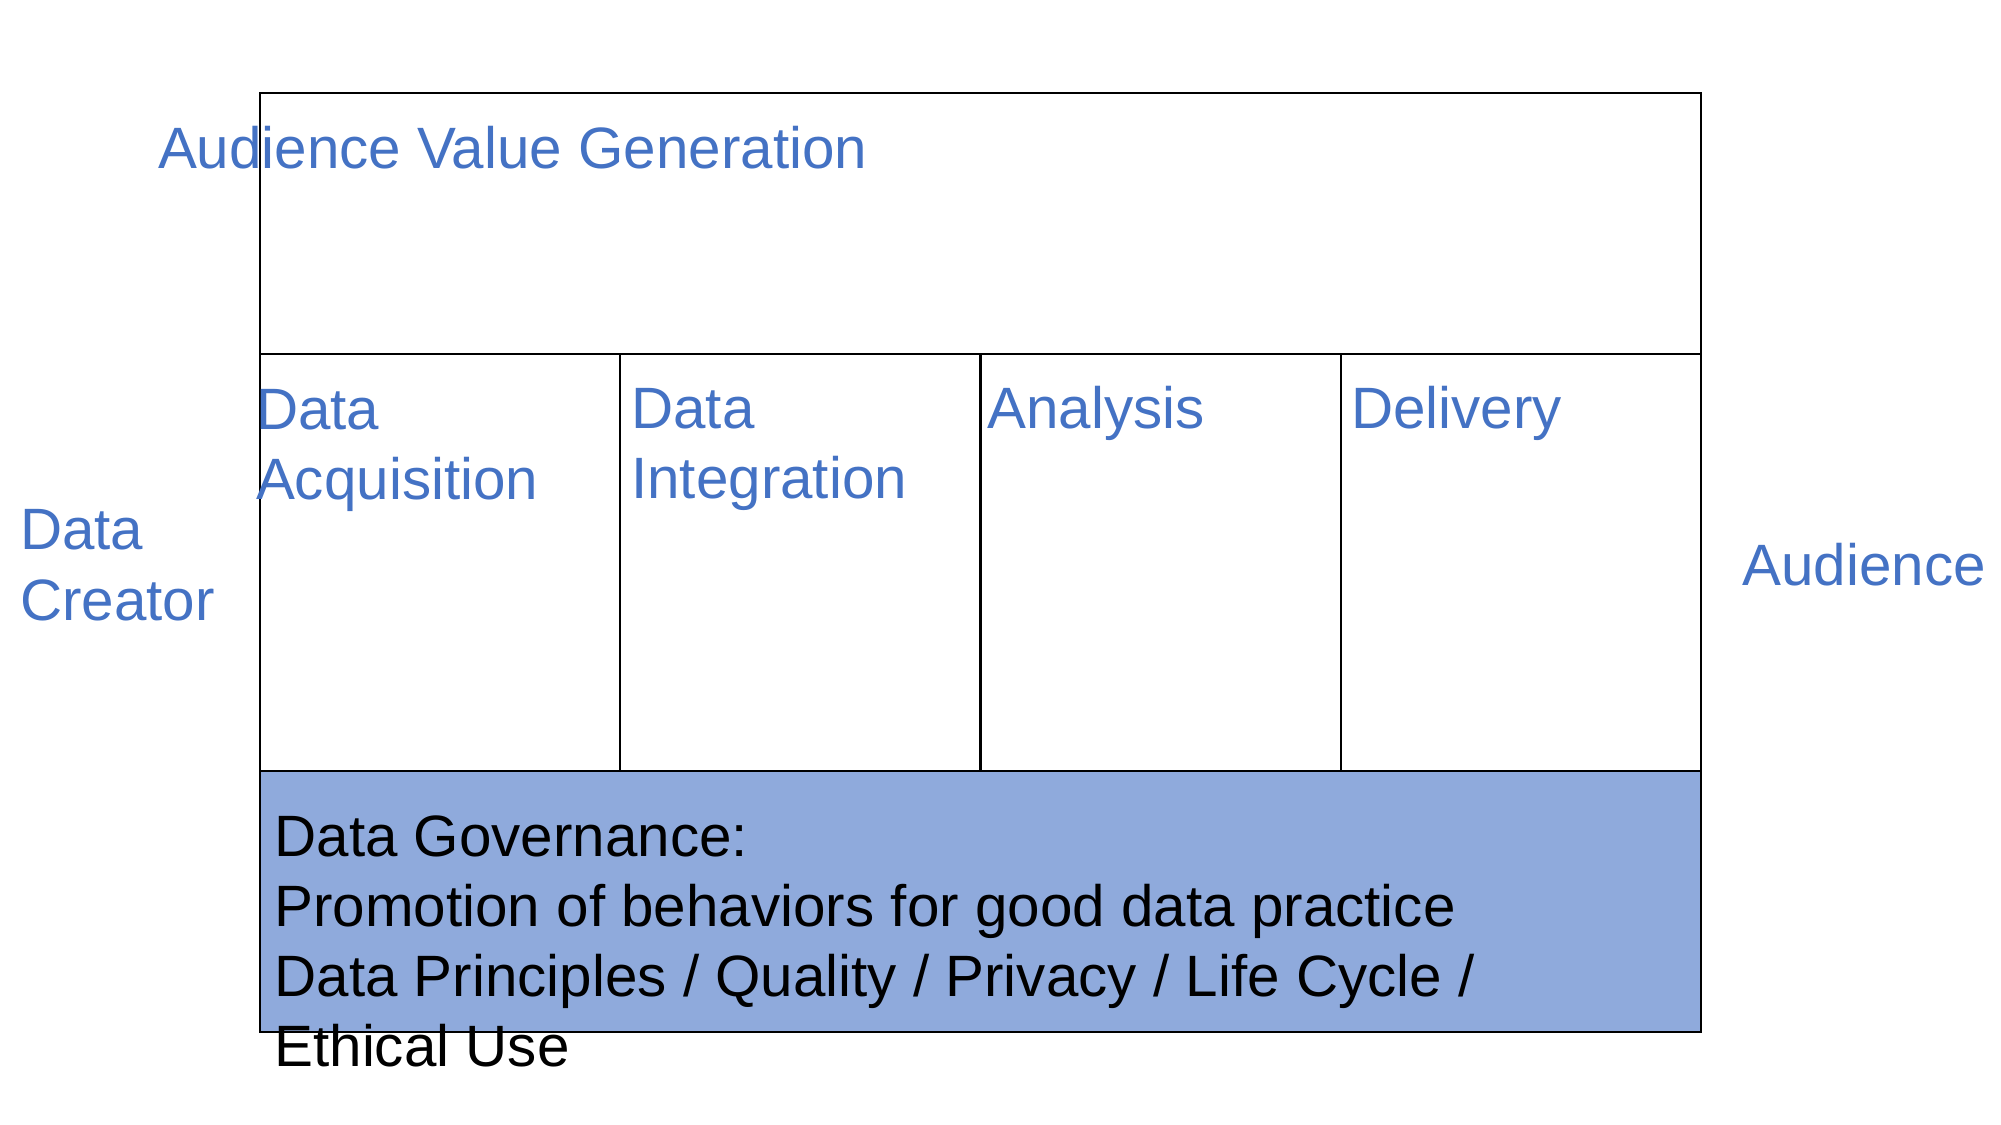

Audience Value Generation

Delivery
Data
Integration
Analysis
Data
Acquisition
Data
Creator
Audience

Data Governance:
Promotion of behaviors for good data practice
Data Principles / Quality / Privacy / Life Cycle / Ethical Use